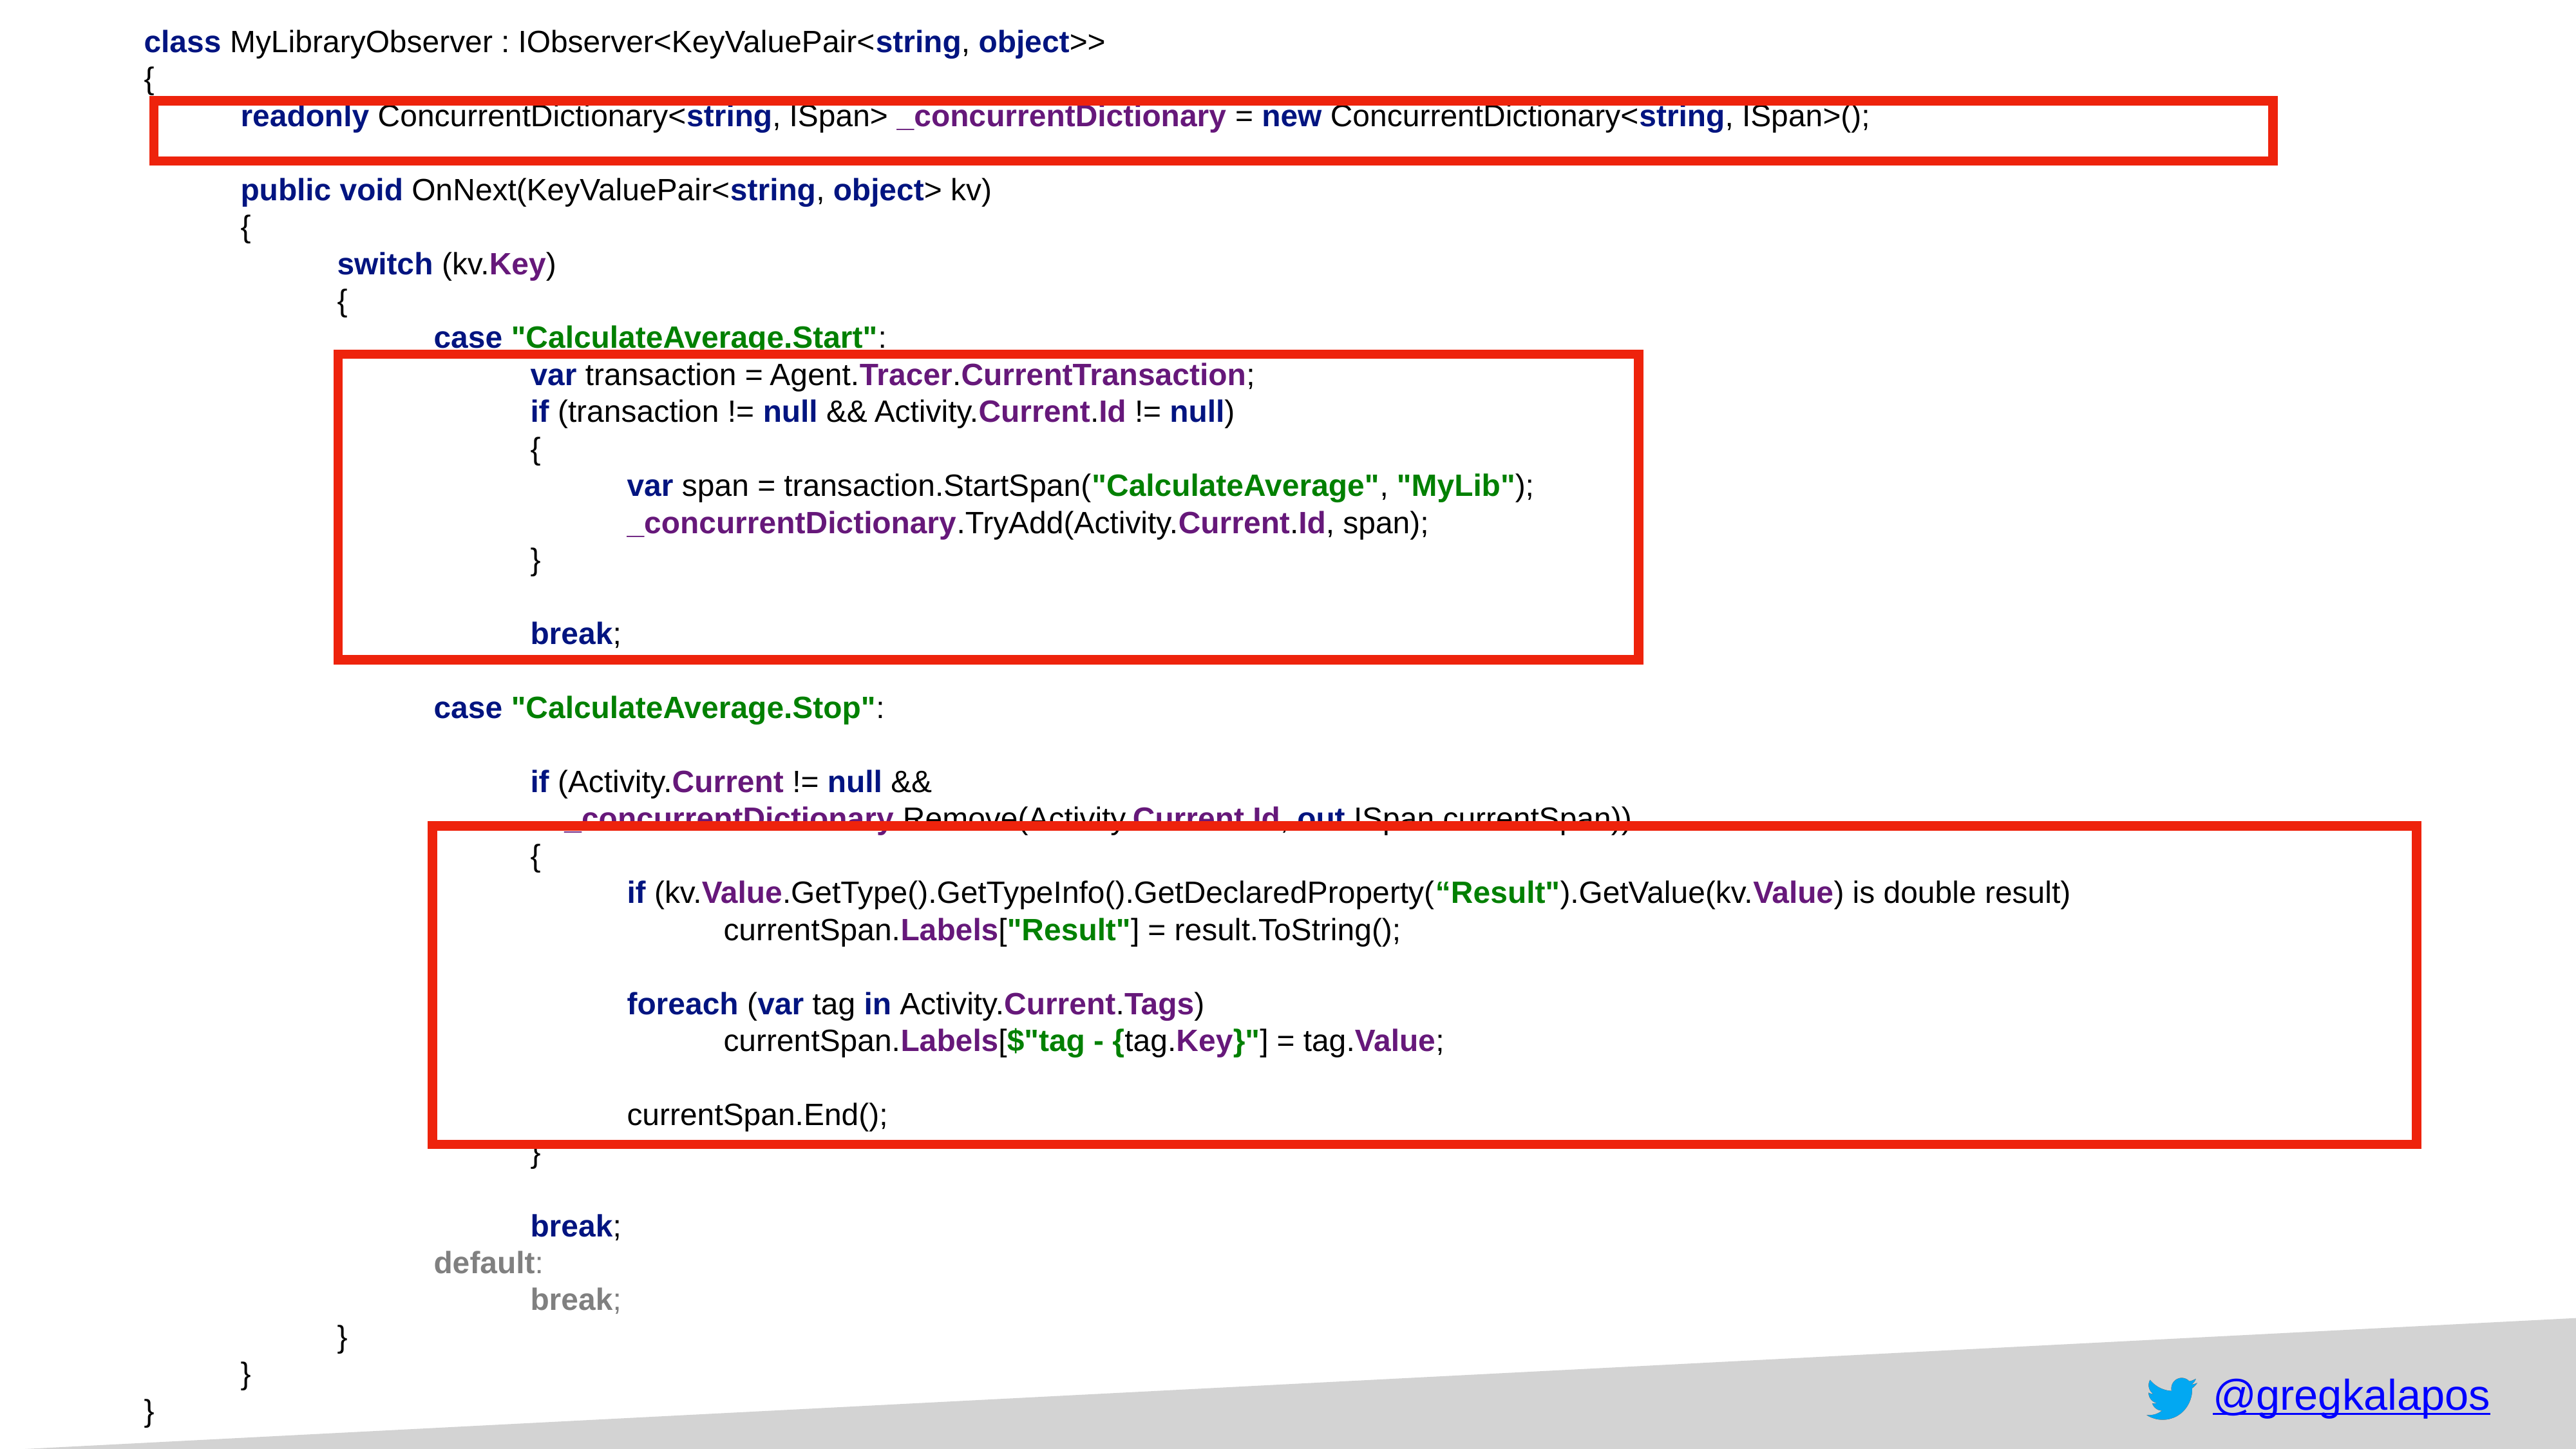

class MyLibraryObserver : IObserver<KeyValuePair<string, object>>
	{
		readonly ConcurrentDictionary<string, ISpan> _concurrentDictionary = new ConcurrentDictionary<string, ISpan>();

		public void OnNext(KeyValuePair<string, object> kv)
		{
			switch (kv.Key)
			{
				case "CalculateAverage.Start":
					var transaction = Agent.Tracer.CurrentTransaction;
					if (transaction != null && Activity.Current.Id != null)
					{
						var span = transaction.StartSpan("CalculateAverage", "MyLib");
						_concurrentDictionary.TryAdd(Activity.Current.Id, span);
					}

					break;

				case "CalculateAverage.Stop":

					if (Activity.Current != null &&
					    _concurrentDictionary.Remove(Activity.Current.Id, out ISpan currentSpan))
					{
						if (kv.Value.GetType().GetTypeInfo().GetDeclaredProperty(“Result").GetValue(kv.Value) is double result)
							currentSpan.Labels["Result"] = result.ToString();

						foreach (var tag in Activity.Current.Tags)
							currentSpan.Labels[$"tag - {tag.Key}"] = tag.Value;

						currentSpan.End();
					}

					break;
				default:
					break;
			}
		}
	}